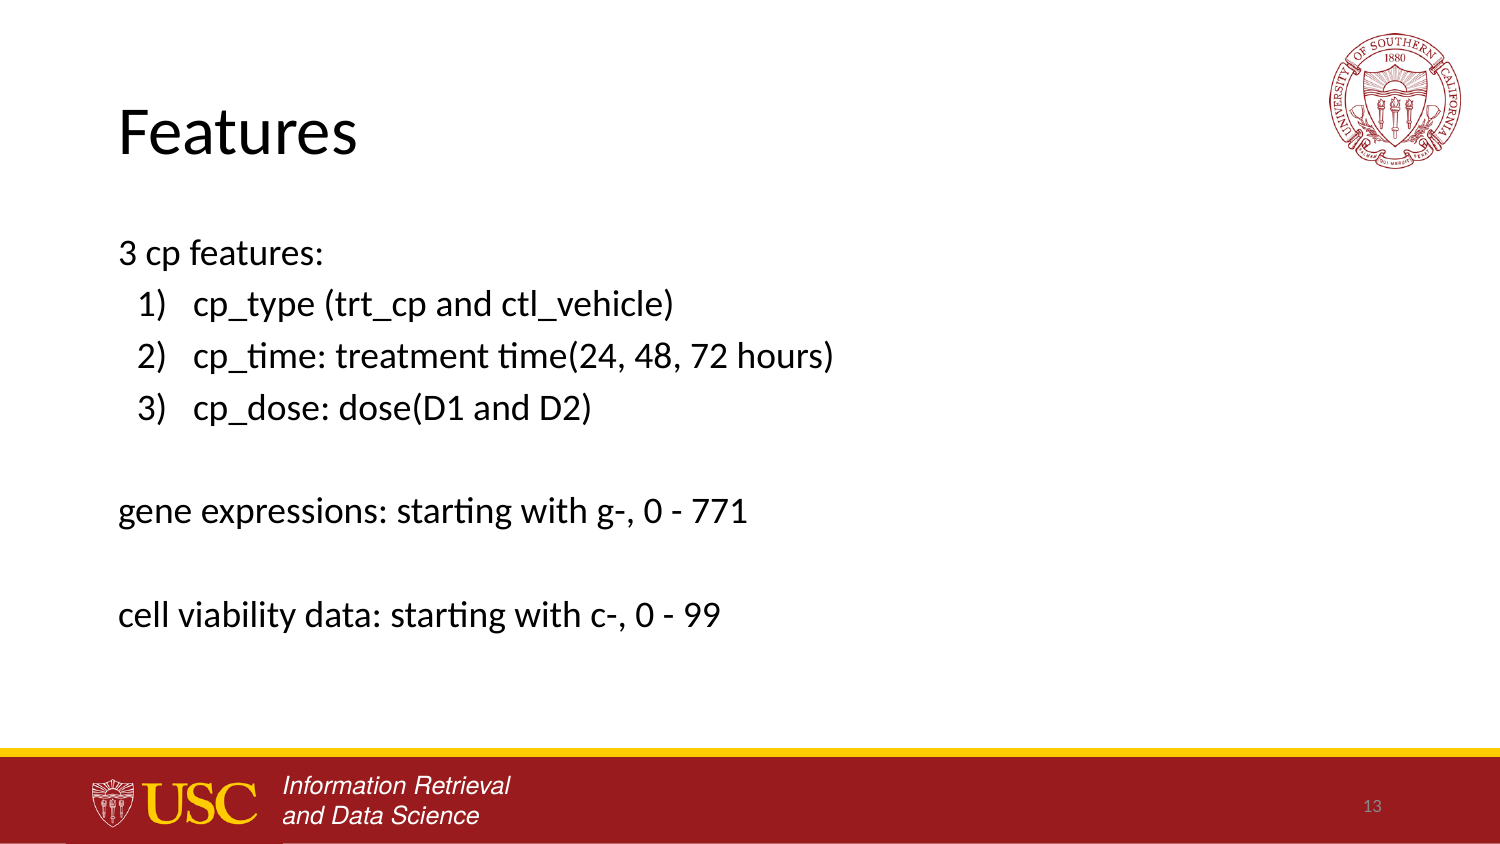

# Features
3 cp features:
cp_type (trt_cp and ctl_vehicle)
cp_time: treatment time(24, 48, 72 hours)
cp_dose: dose(D1 and D2)

gene expressions: starting with g-, 0 - 771

cell viability data: starting with c-, 0 - 99
13